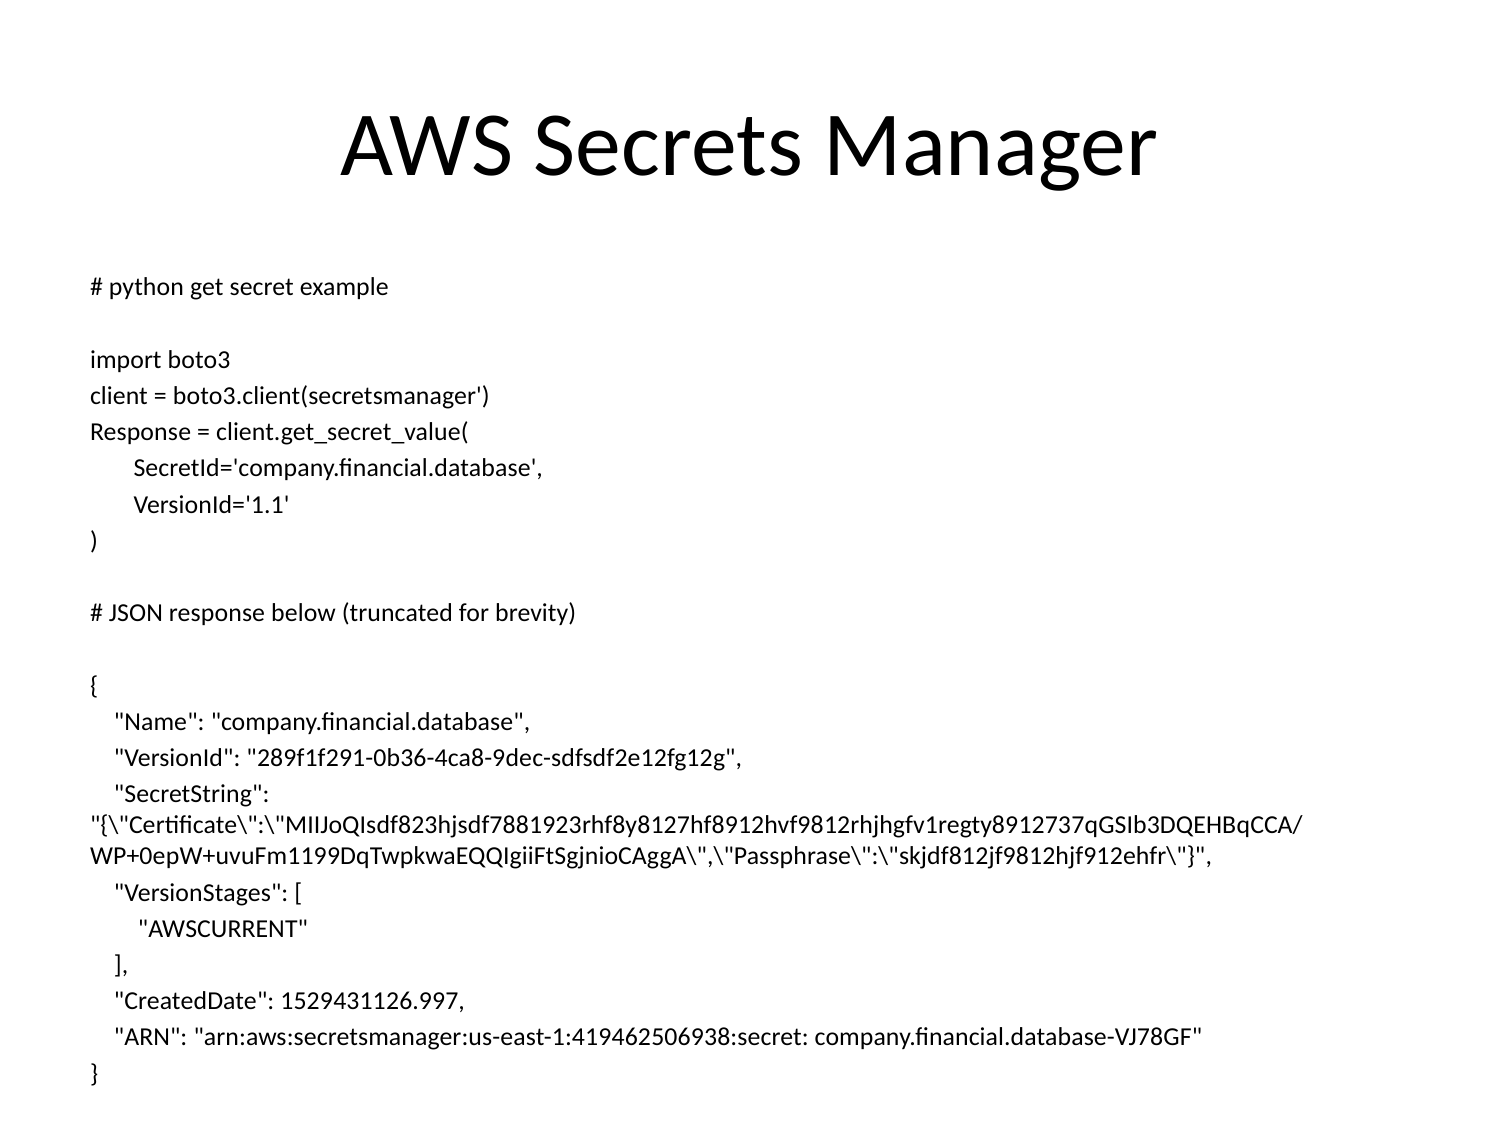

# AWS Secrets Manager
# python get secret example

import boto3
client = boto3.client(secretsmanager')
Response = client.get_secret_value(
	SecretId='company.financial.database',
	VersionId='1.1'
)

# JSON response below (truncated for brevity)

{
    "Name": "company.financial.database",
    "VersionId": "289f1f291-0b36-4ca8-9dec-sdfsdf2e12fg12g",
    "SecretString": "{\"Certificate\":\"MIIJoQIsdf823hjsdf7881923rhf8y8127hf8912hvf9812rhjhgfv1regty8912737qGSIb3DQEHBqCCA/WP+0epW+uvuFm1199DqTwpkwaEQQIgiiFtSgjnioCAggA\",\"Passphrase\":\"skjdf812jf9812hjf912ehfr\"}",
    "VersionStages": [
        "AWSCURRENT"
    ],
    "CreatedDate": 1529431126.997,
    "ARN": "arn:aws:secretsmanager:us-east-1:419462506938:secret: company.financial.database-VJ78GF"
}